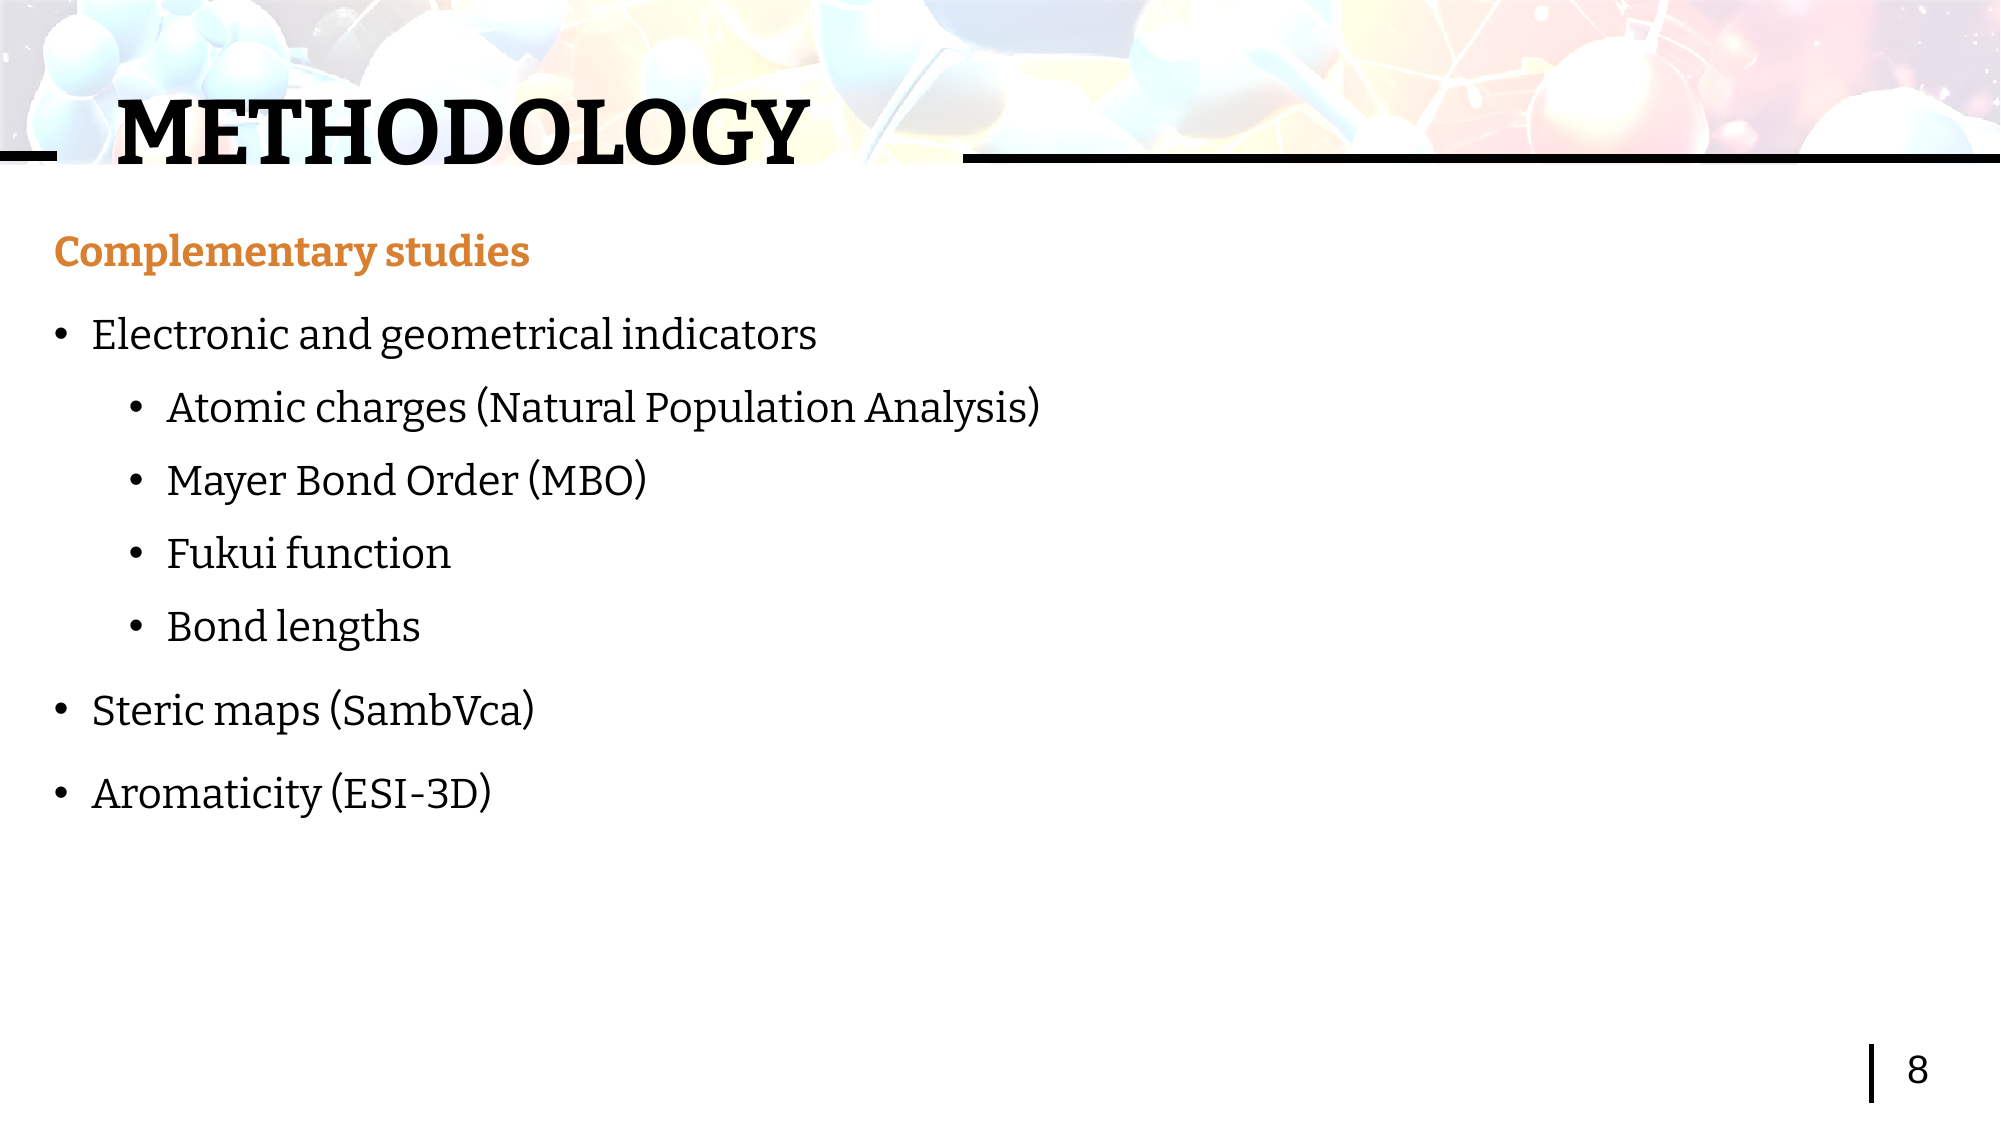

# METHODOLOGY
Complementary studies
Electronic and geometrical indicators
Atomic charges (Natural Population Analysis)
Mayer Bond Order (MBO)
Fukui function
Bond lengths
Steric maps (SambVca)
Aromaticity (ESI-3D)
8